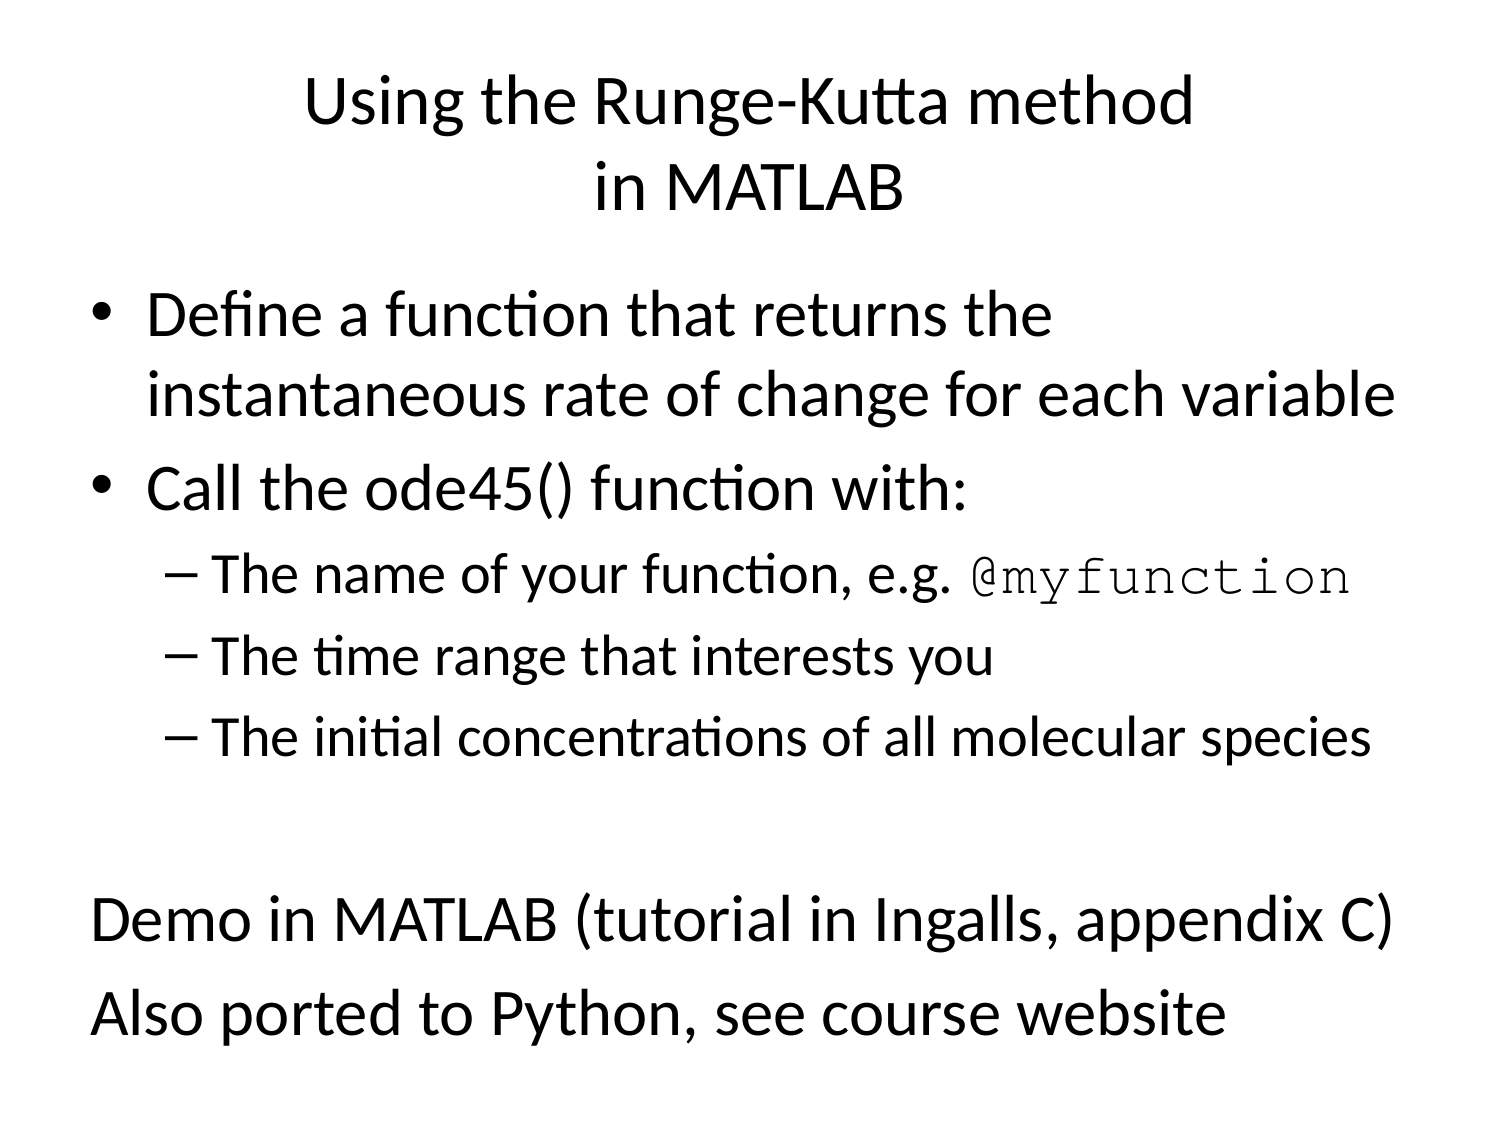

# Using the Runge-Kutta method in MATLAB
Define a function that returns the instantaneous rate of change for each variable
Call the ode45() function with:
The name of your function, e.g. @myfunction
The time range that interests you
The initial concentrations of all molecular species

Demo in MATLAB (tutorial in Ingalls, appendix C)
Also ported to Python, see course website